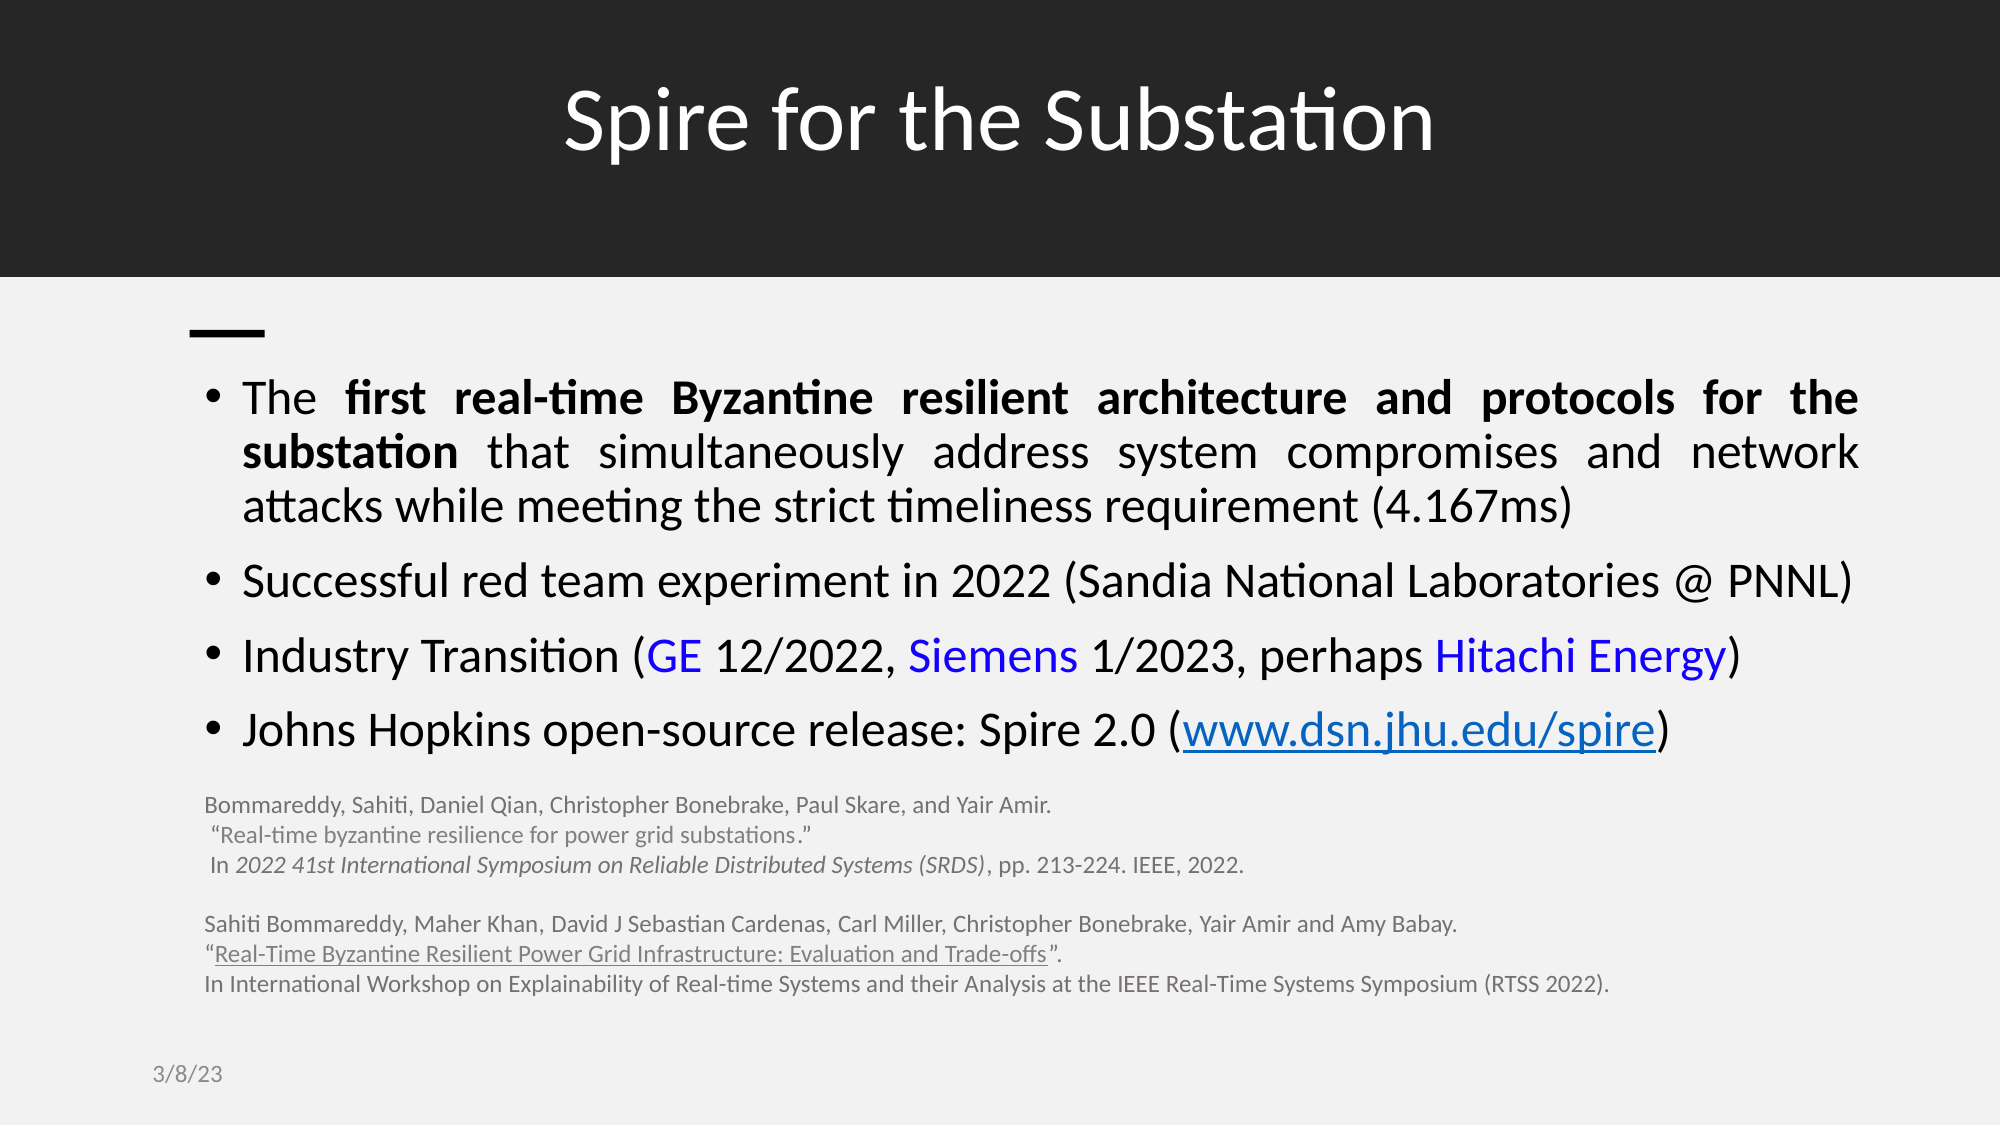

# Spire for the Substation

The first real-time Byzantine resilient architecture and protocols for the substation that simultaneously address system compromises and network attacks while meeting the strict timeliness requirement (4.167ms)
Successful red team experiment in 2022 (Sandia National Laboratories @ PNNL)
Industry Transition (GE 12/2022, Siemens 1/2023, perhaps Hitachi Energy)
Johns Hopkins open-source release: Spire 2.0 (www.dsn.jhu.edu/spire)

Bommareddy, Sahiti, Daniel Qian, Christopher Bonebrake, Paul Skare, and Yair Amir.
 “Real-time byzantine resilience for power grid substations.”
 In 2022 41st International Symposium on Reliable Distributed Systems (SRDS), pp. 213-224. IEEE, 2022.

Sahiti Bommareddy, Maher Khan, David J Sebastian Cardenas, Carl Miller, Christopher Bonebrake, Yair Amir and Amy Babay.
“Real-Time Byzantine Resilient Power Grid Infrastructure: Evaluation and Trade-offs”.
In International Workshop on Explainability of Real-time Systems and their Analysis at the IEEE Real-Time Systems Symposium (RTSS 2022).
3/8/23
CERAWeek 2023                                          Yair Amir, Johns Hopkins University
24